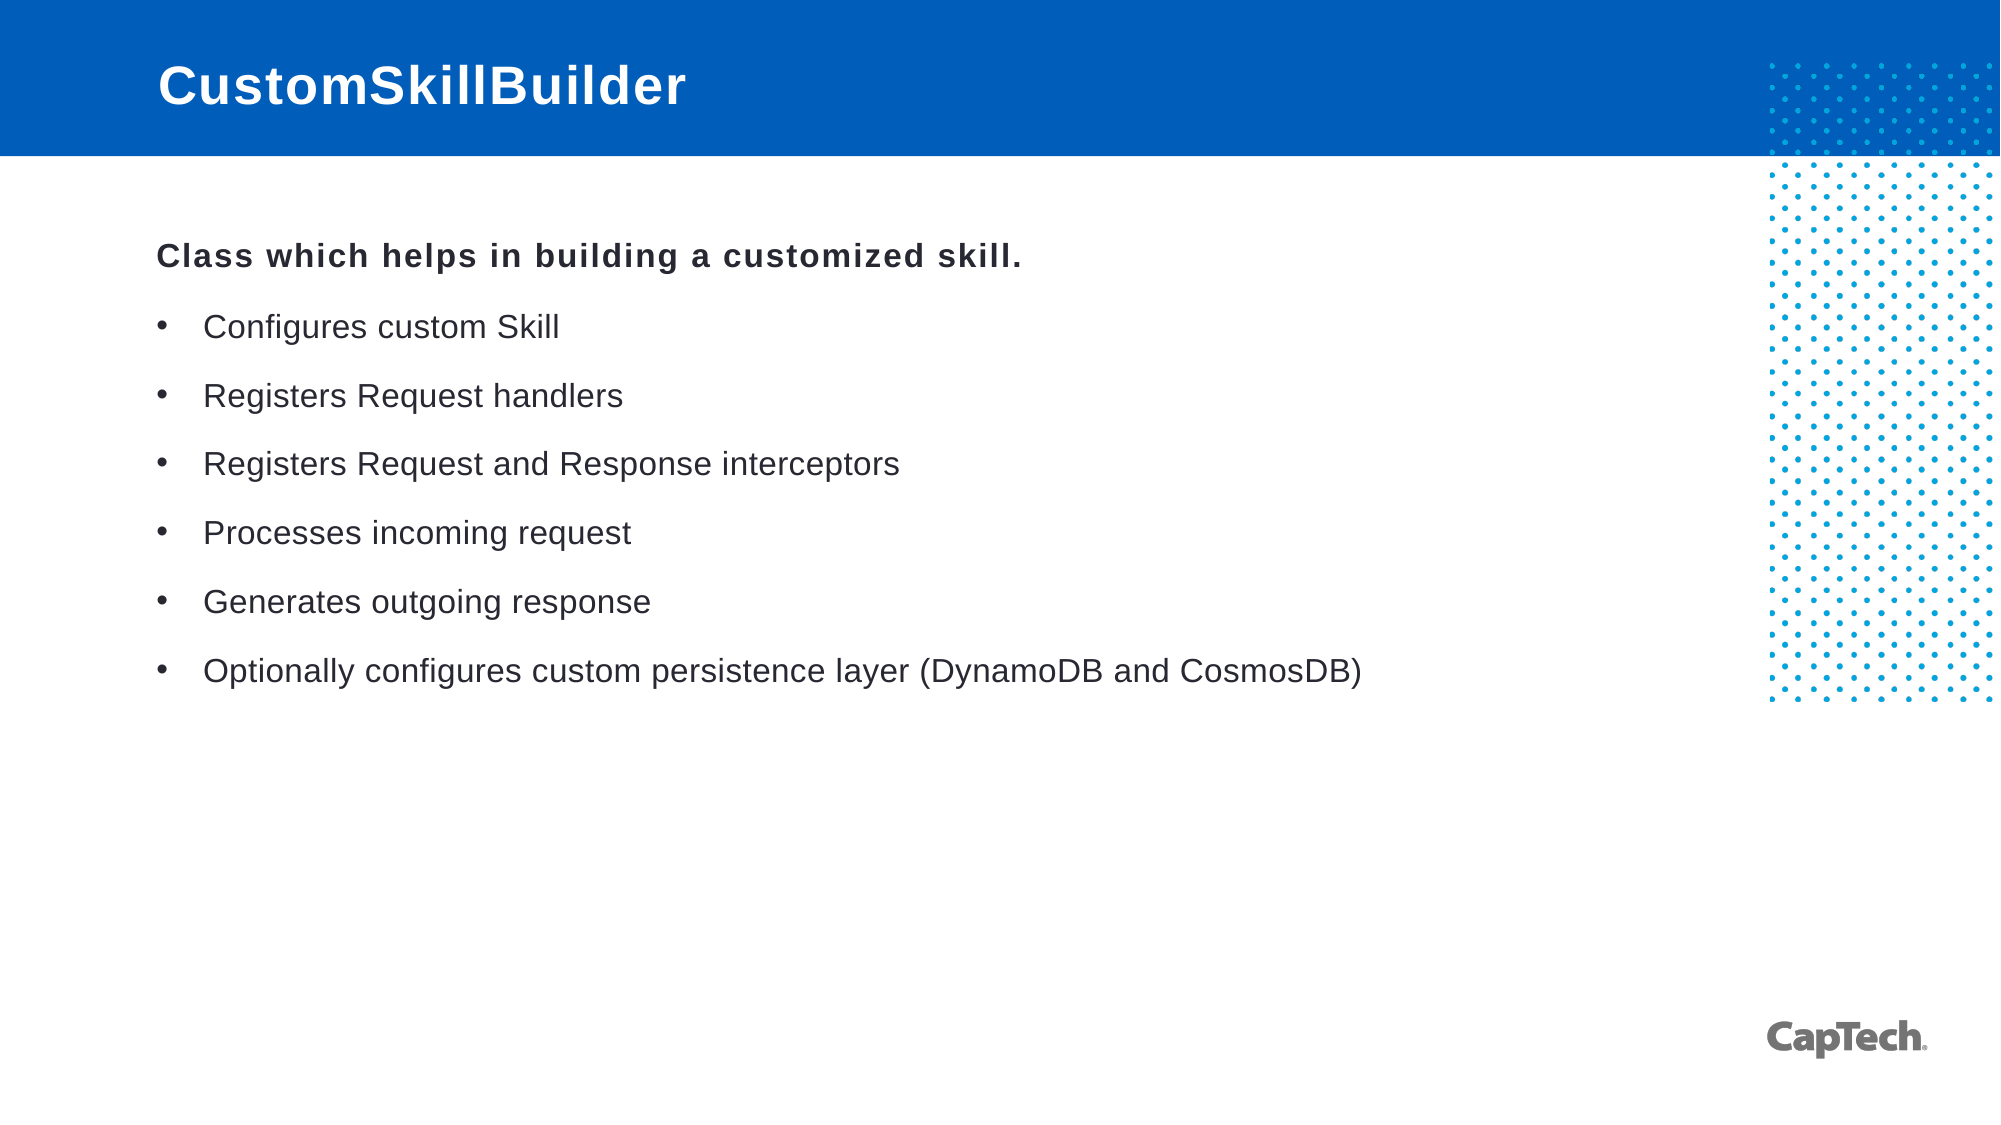

# CustomSkillBuilder
Class which helps in building a customized skill.
Configures custom Skill
Registers Request handlers
Registers Request and Response interceptors
Processes incoming request
Generates outgoing response
Optionally configures custom persistence layer (DynamoDB and CosmosDB)